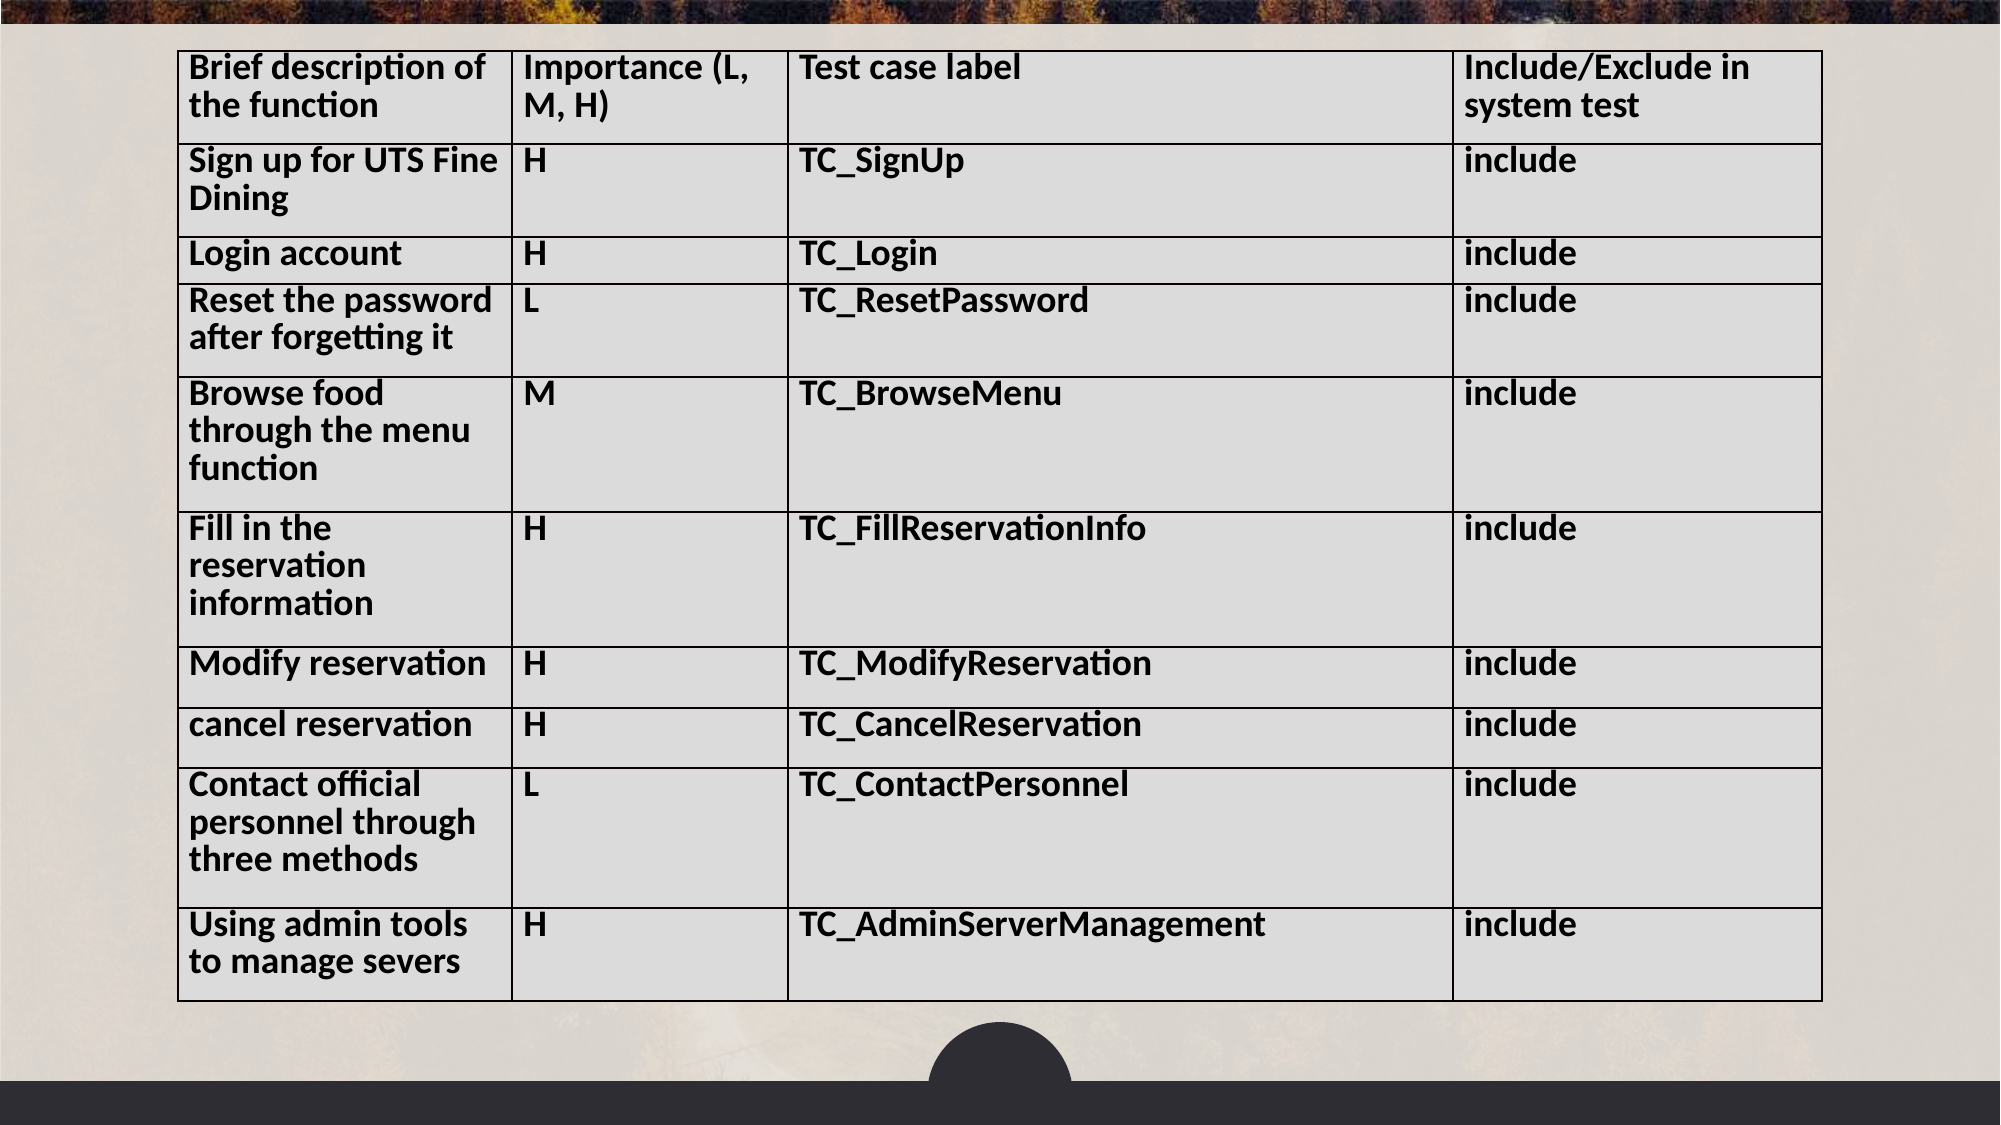

| Brief description of the function | Importance (L, M, H) | Test case label | Include/Exclude in system test |
| --- | --- | --- | --- |
| Sign up for UTS Fine Dining | H | TC\_SignUp | include |
| Login account | H | TC\_Login | include |
| Reset the password after forgetting it | L | TC\_ResetPassword | include |
| Browse food through the menu function | M | TC\_BrowseMenu | include |
| Fill in the reservation information | H | TC\_FillReservationInfo | include |
| Modify reservation | H | TC\_ModifyReservation | include |
| cancel reservation | H | TC\_CancelReservation | include |
| Contact official personnel through three methods | L | TC\_ContactPersonnel | include |
| Using admin tools to manage severs | H | TC\_AdminServerManagement | include |
6